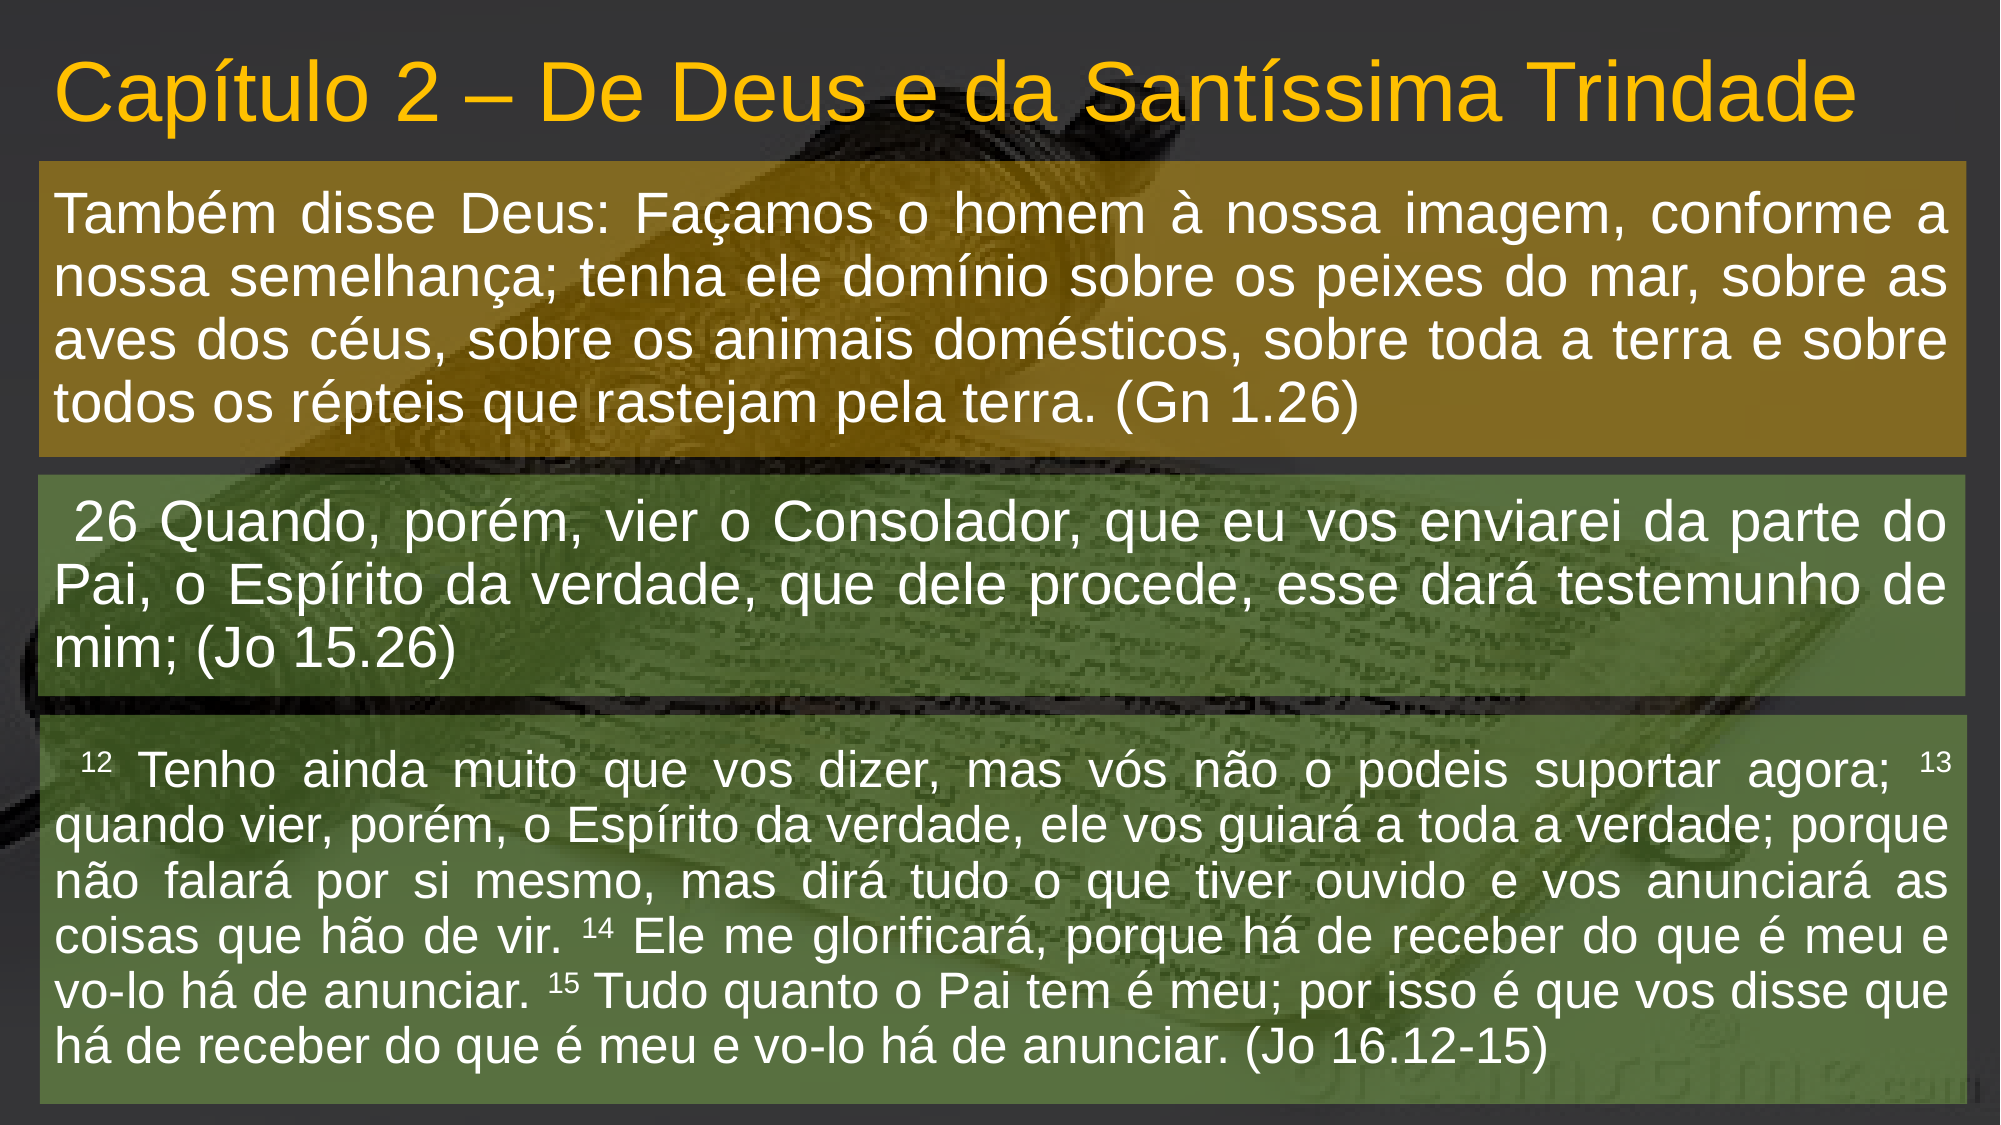

# Capítulo 2 – De Deus e da Santíssima Trindade
Também disse Deus: Façamos o homem à nossa imagem, conforme a nossa semelhança; tenha ele domínio sobre os peixes do mar, sobre as aves dos céus, sobre os animais domésticos, sobre toda a terra e sobre todos os répteis que rastejam pela terra. (Gn 1.26)
 26 Quando, porém, vier o Consolador, que eu vos enviarei da parte do Pai, o Espírito da verdade, que dele procede, esse dará testemunho de mim; (Jo 15.26)
 12 Tenho ainda muito que vos dizer, mas vós não o podeis suportar agora; 13 quando vier, porém, o Espírito da verdade, ele vos guiará a toda a verdade; porque não falará por si mesmo, mas dirá tudo o que tiver ouvido e vos anunciará as coisas que hão de vir. 14 Ele me glorificará, porque há de receber do que é meu e vo-lo há de anunciar. 15 Tudo quanto o Pai tem é meu; por isso é que vos disse que há de receber do que é meu e vo-lo há de anunciar. (Jo 16.12-15)